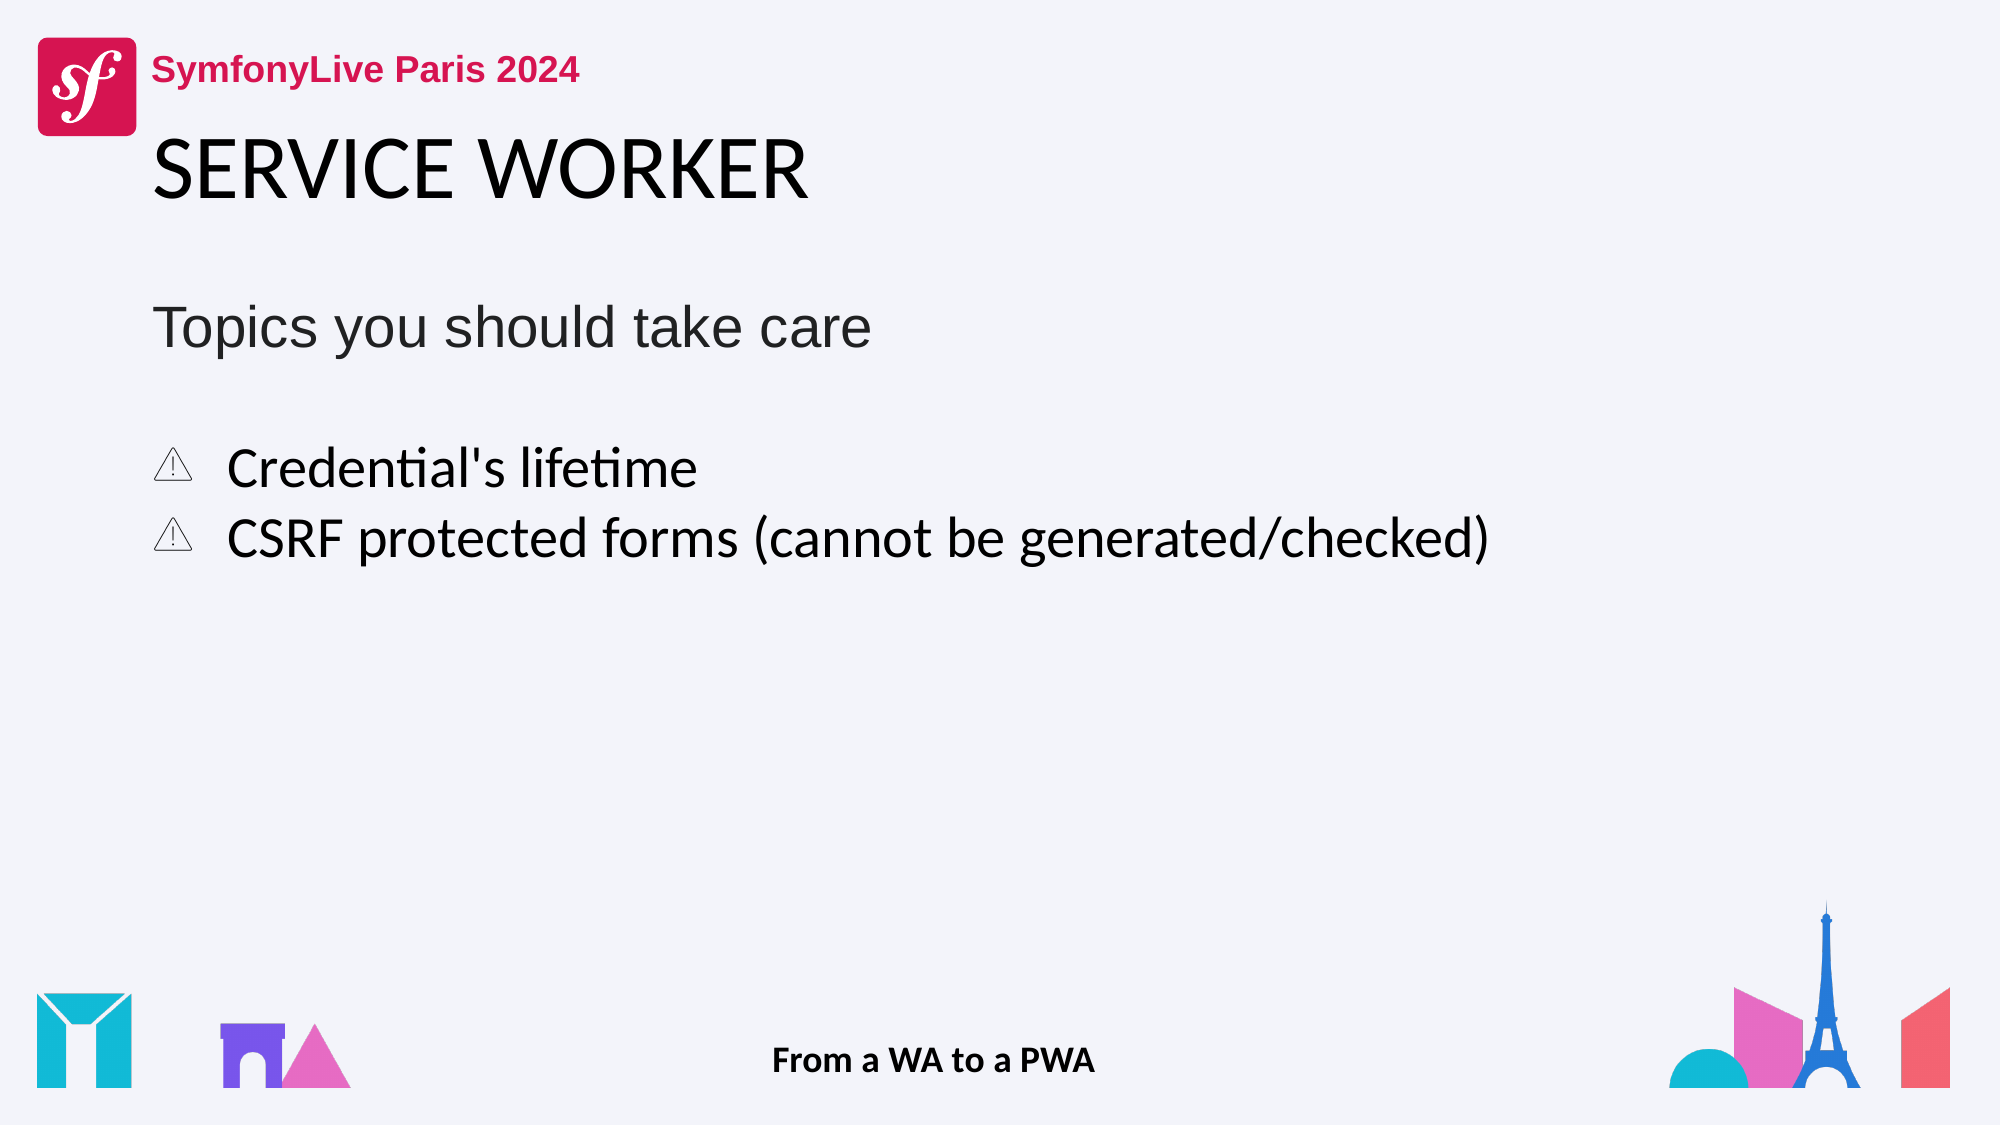

# SERVICE WORKER
Topics you should take care

Credential's lifetime
CSRF protected forms (cannot be generated/checked)